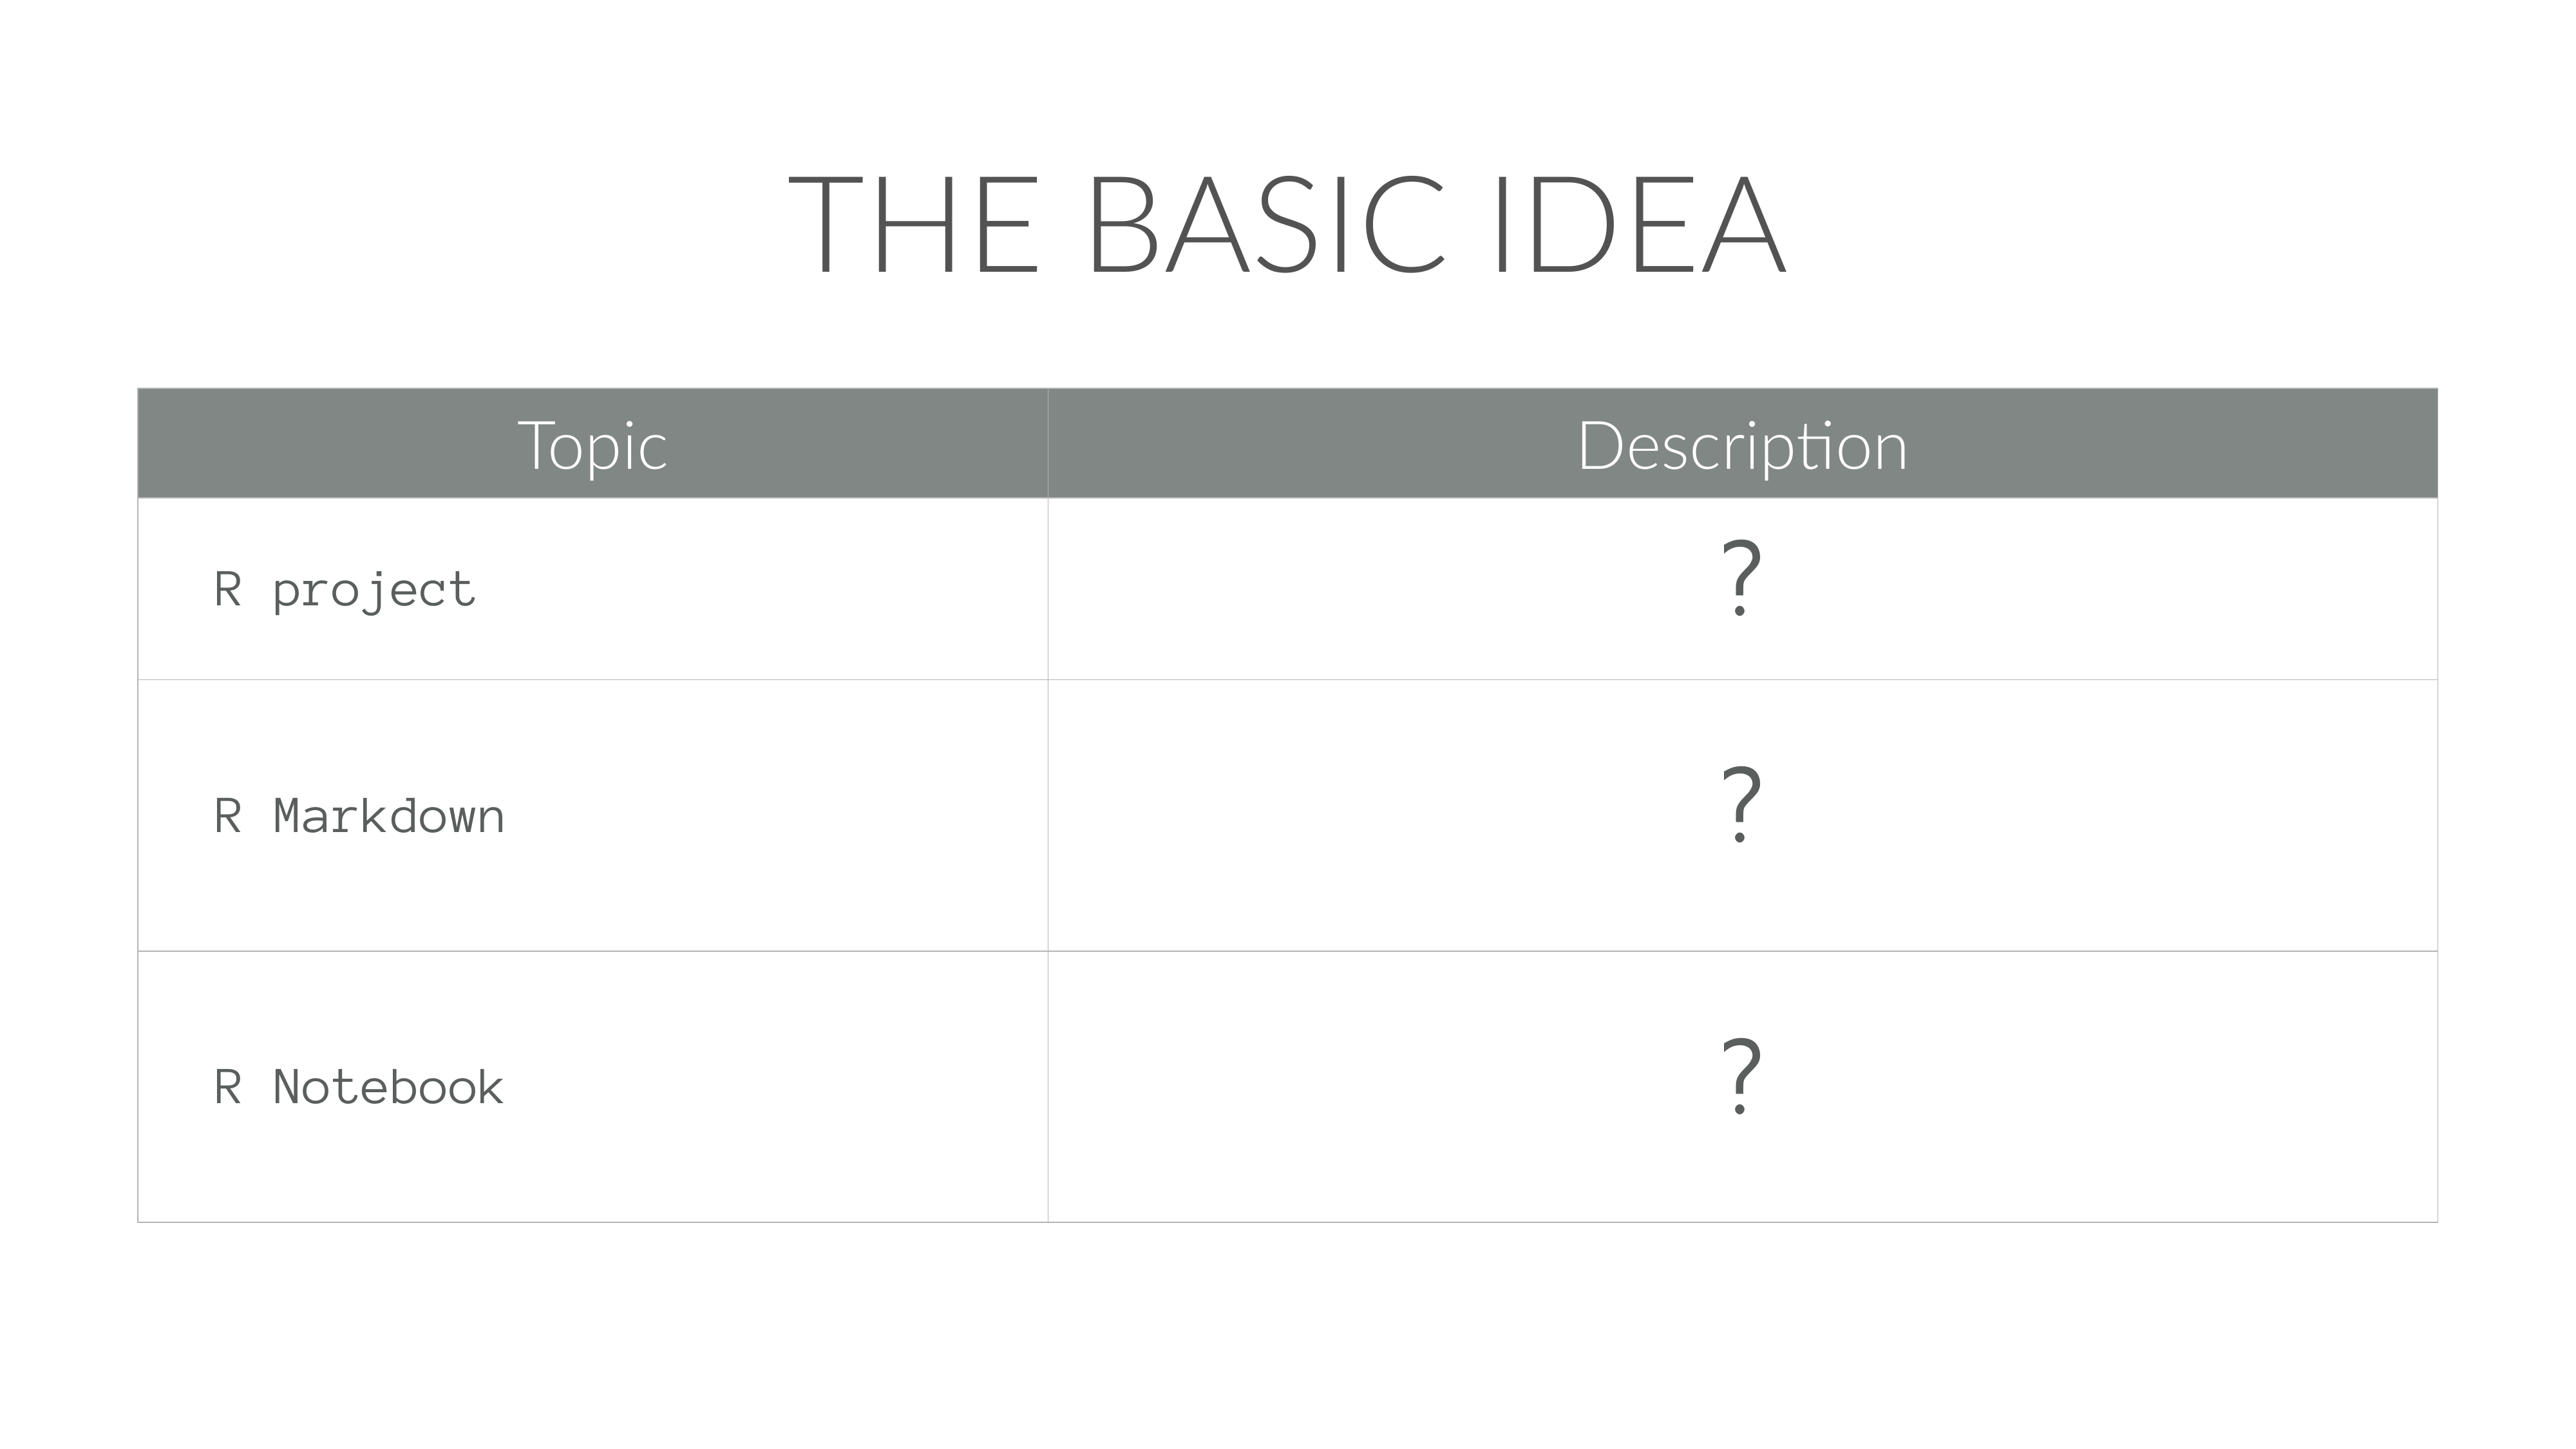

# the basic idea
| Topic | Description |
| --- | --- |
| R project | ? |
| R Markdown | ? |
| R Notebook | ? |